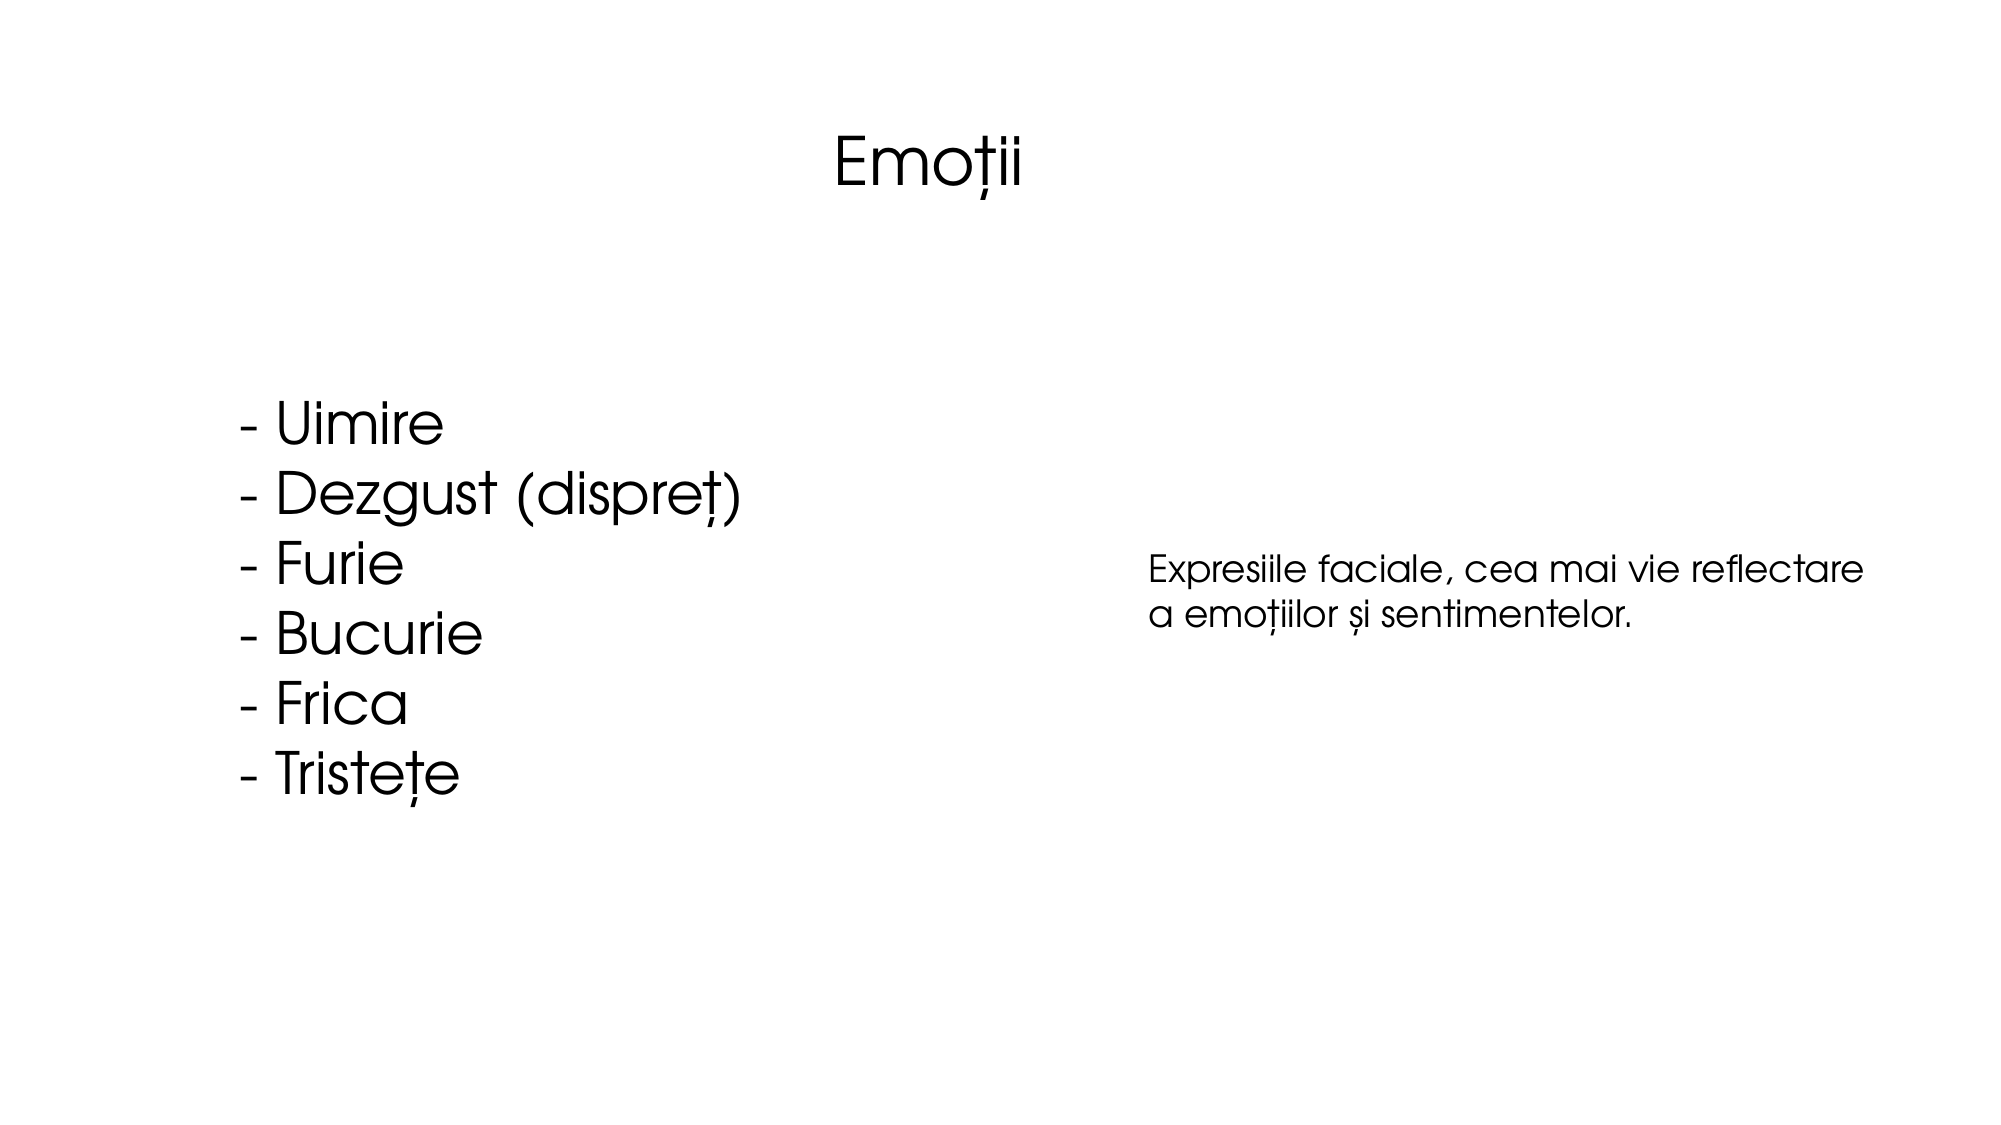

Emoții
- Uimire
- Dezgust (dispreț)
- Furie
- Bucurie
- Frica
- Tristețe
Expresiile faciale, cea mai vie reflectare a emoțiilor și sentimentelor.